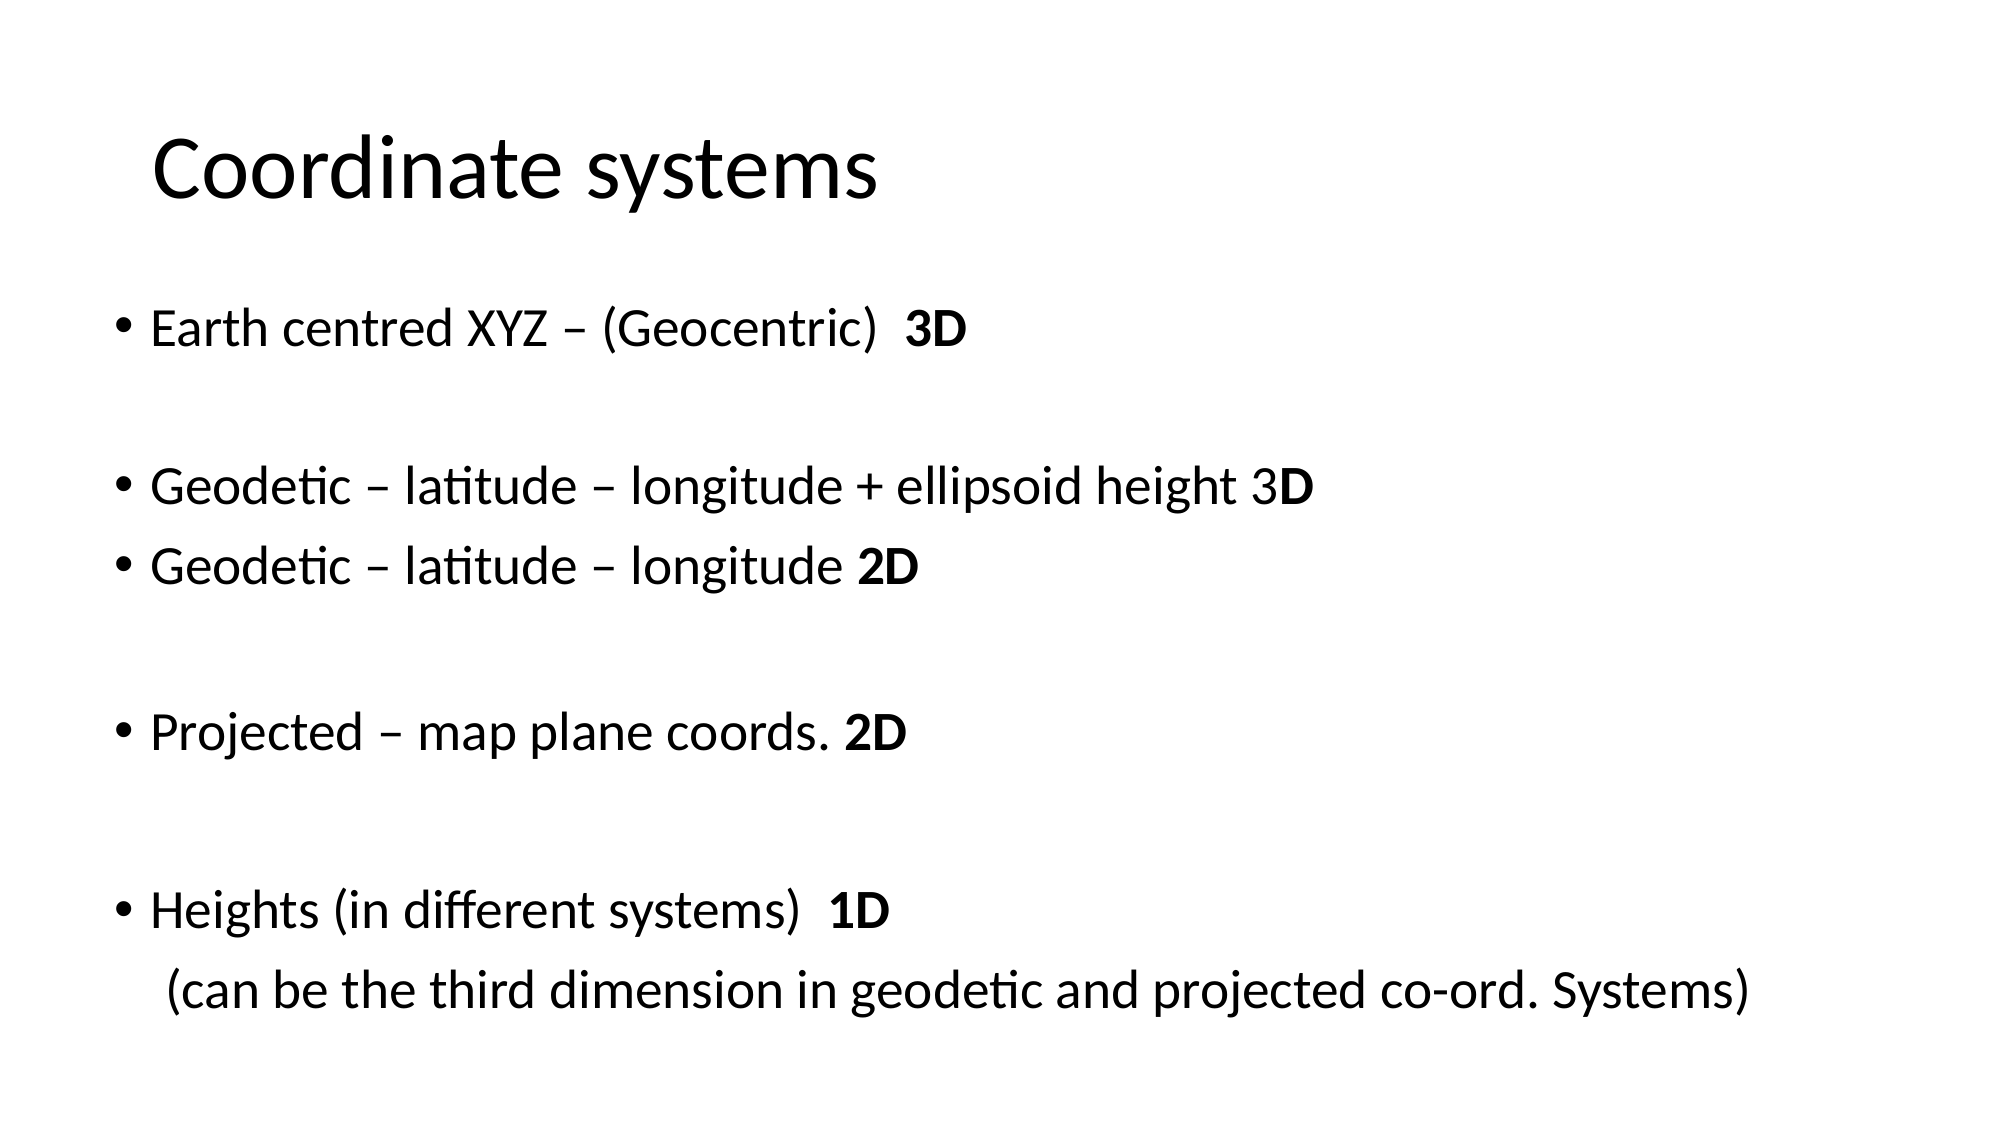

# Coordinate systems
Earth centred XYZ – (Geocentric)  3D

Geodetic – latitude – longitude + ellipsoid height 3D
Geodetic – latitude – longitude 2D

Projected – map plane coords. 2D

Heights (in different systems)  1D
    (can be the third dimension in geodetic and projected co-ord. Systems)